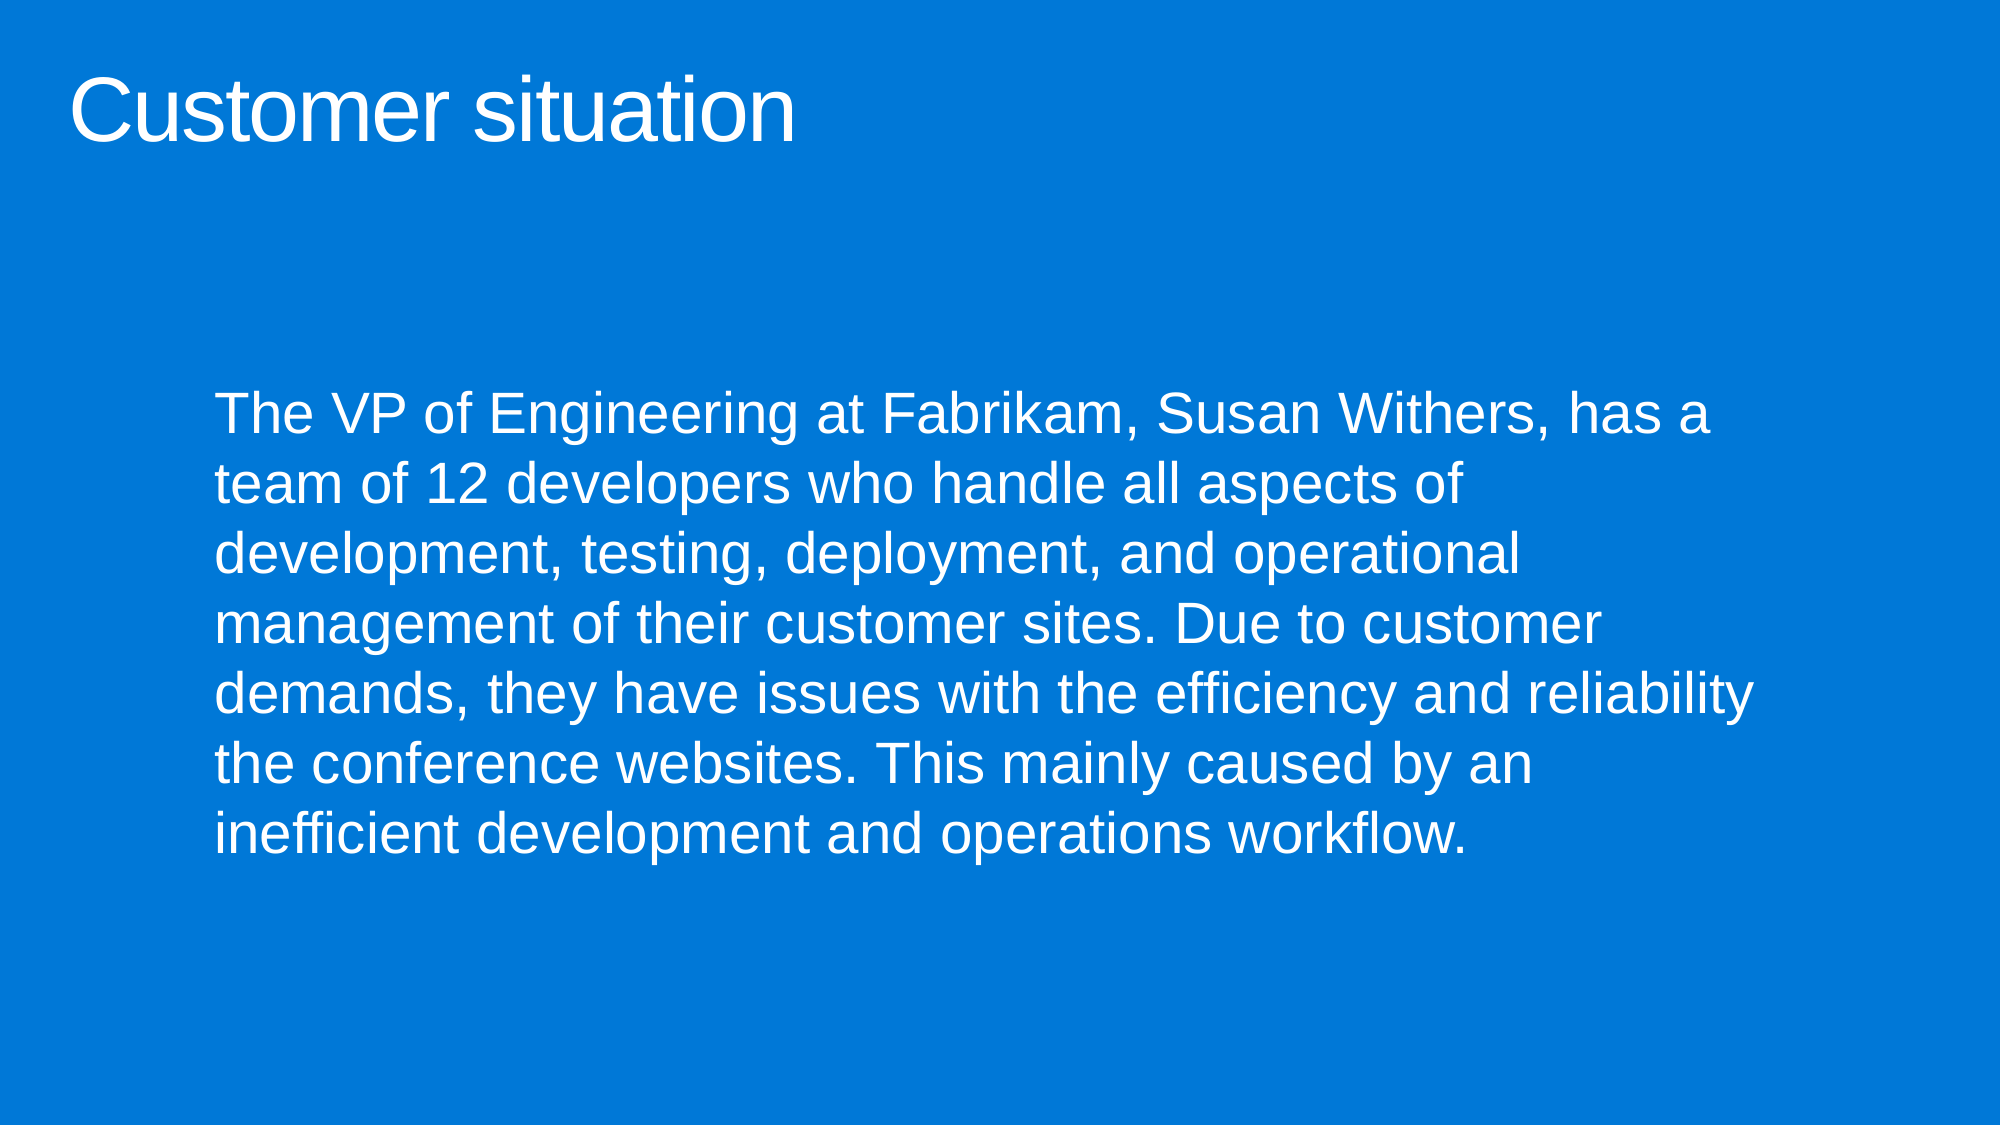

# Customer situation
The VP of Engineering at Fabrikam, Susan Withers, has a team of 12 developers who handle all aspects of development, testing, deployment, and operational management of their customer sites. Due to customer demands, they have issues with the efficiency and reliability the conference websites. This mainly caused by an inefficient development and operations workflow.